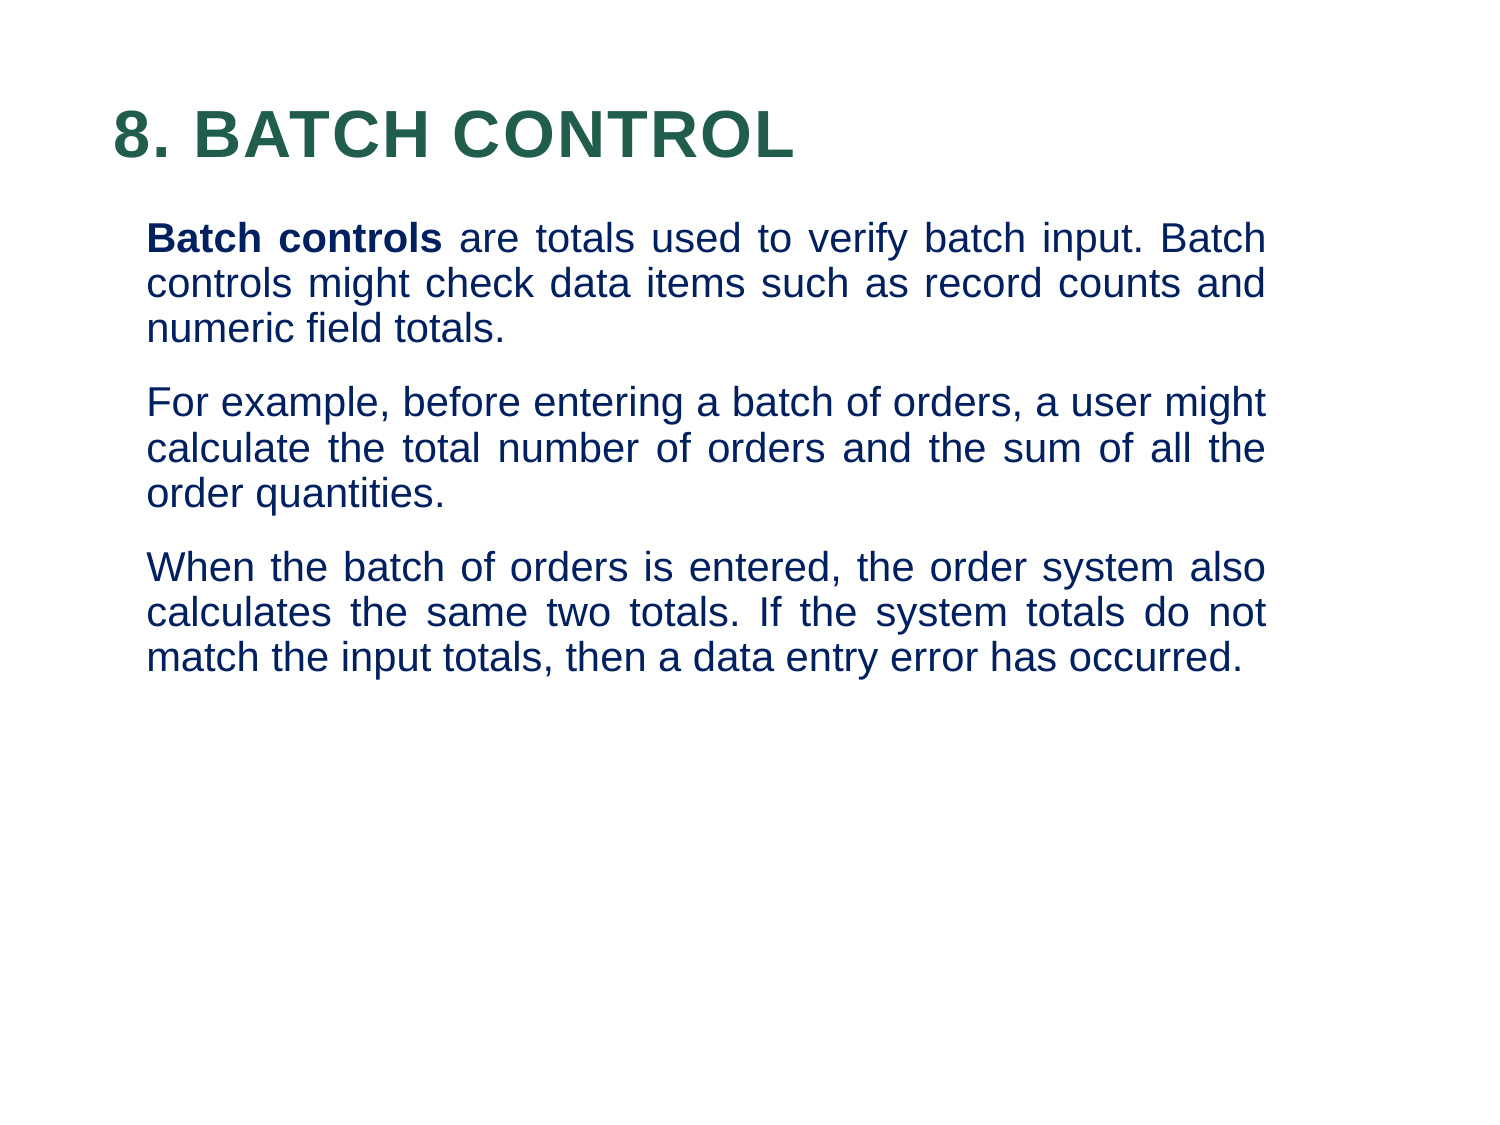

# 8. Batch Control
Batch controls are totals used to verify batch input. Batch controls might check data items such as record counts and numeric field totals.
For example, before entering a batch of orders, a user might calculate the total number of orders and the sum of all the order quantities.
When the batch of orders is entered, the order system also calculates the same two totals. If the system totals do not match the input totals, then a data entry error has occurred.